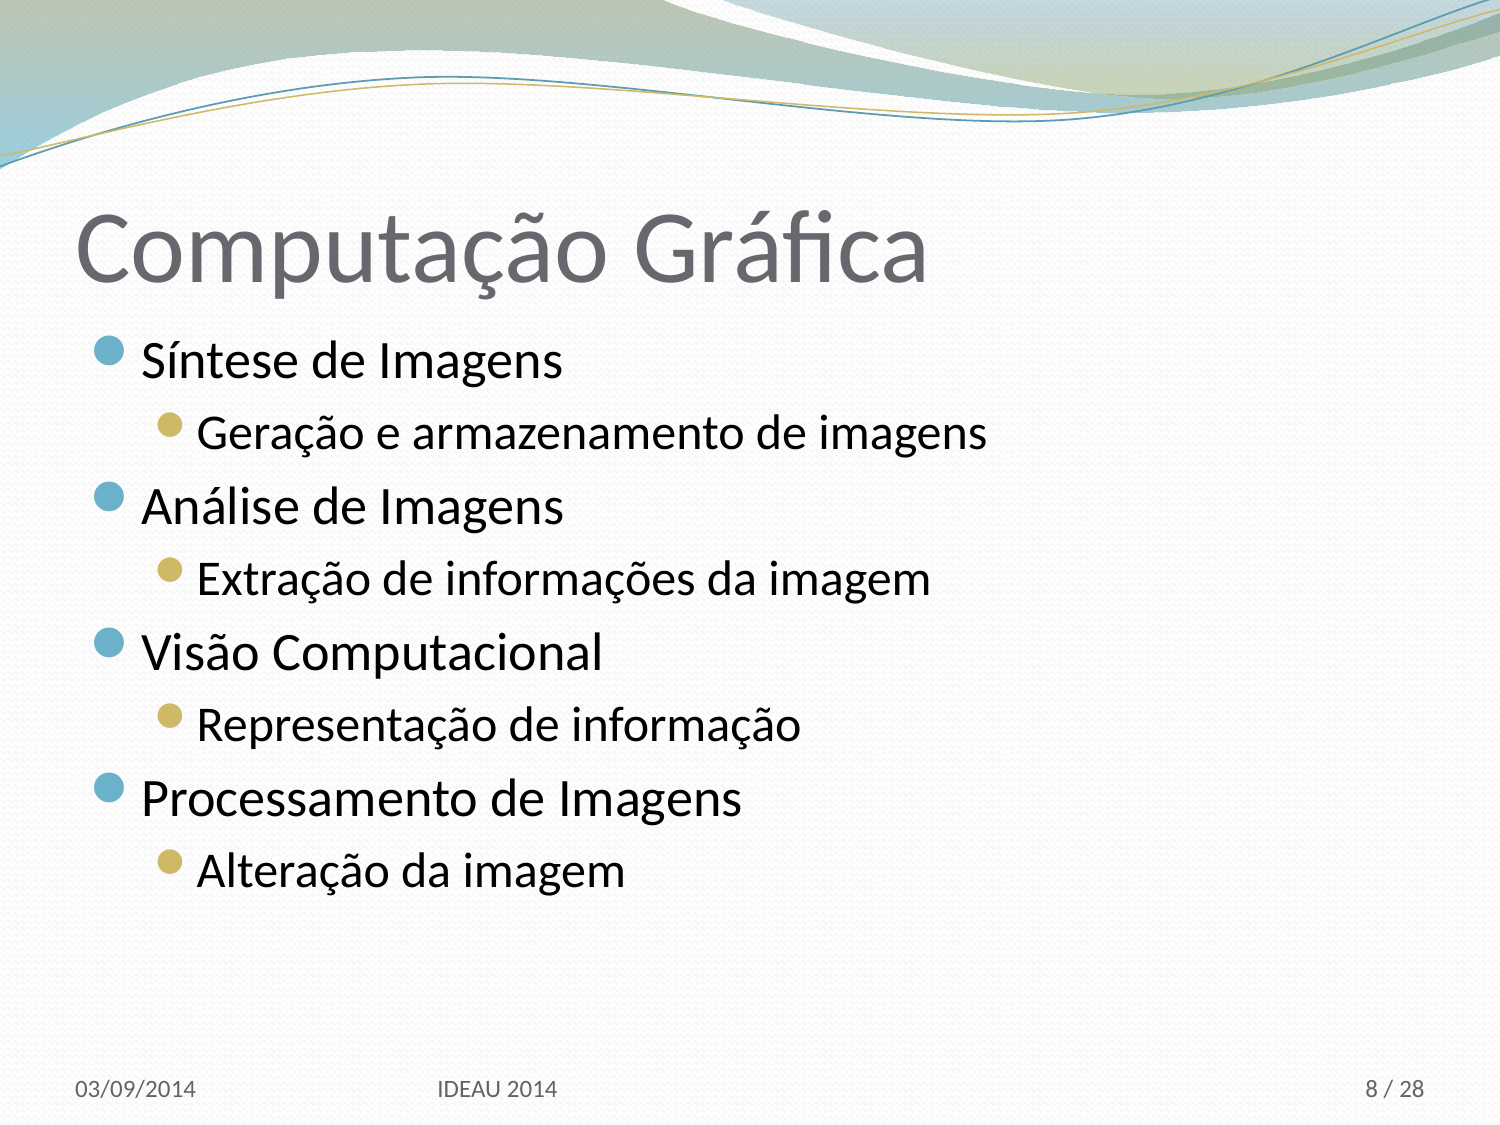

# Computação Gráfica
Síntese de Imagens
Geração e armazenamento de imagens
Análise de Imagens
Extração de informações da imagem
Visão Computacional
Representação de informação
Processamento de Imagens
Alteração da imagem
03/09/2014
IDEAU 2014
8 / 28